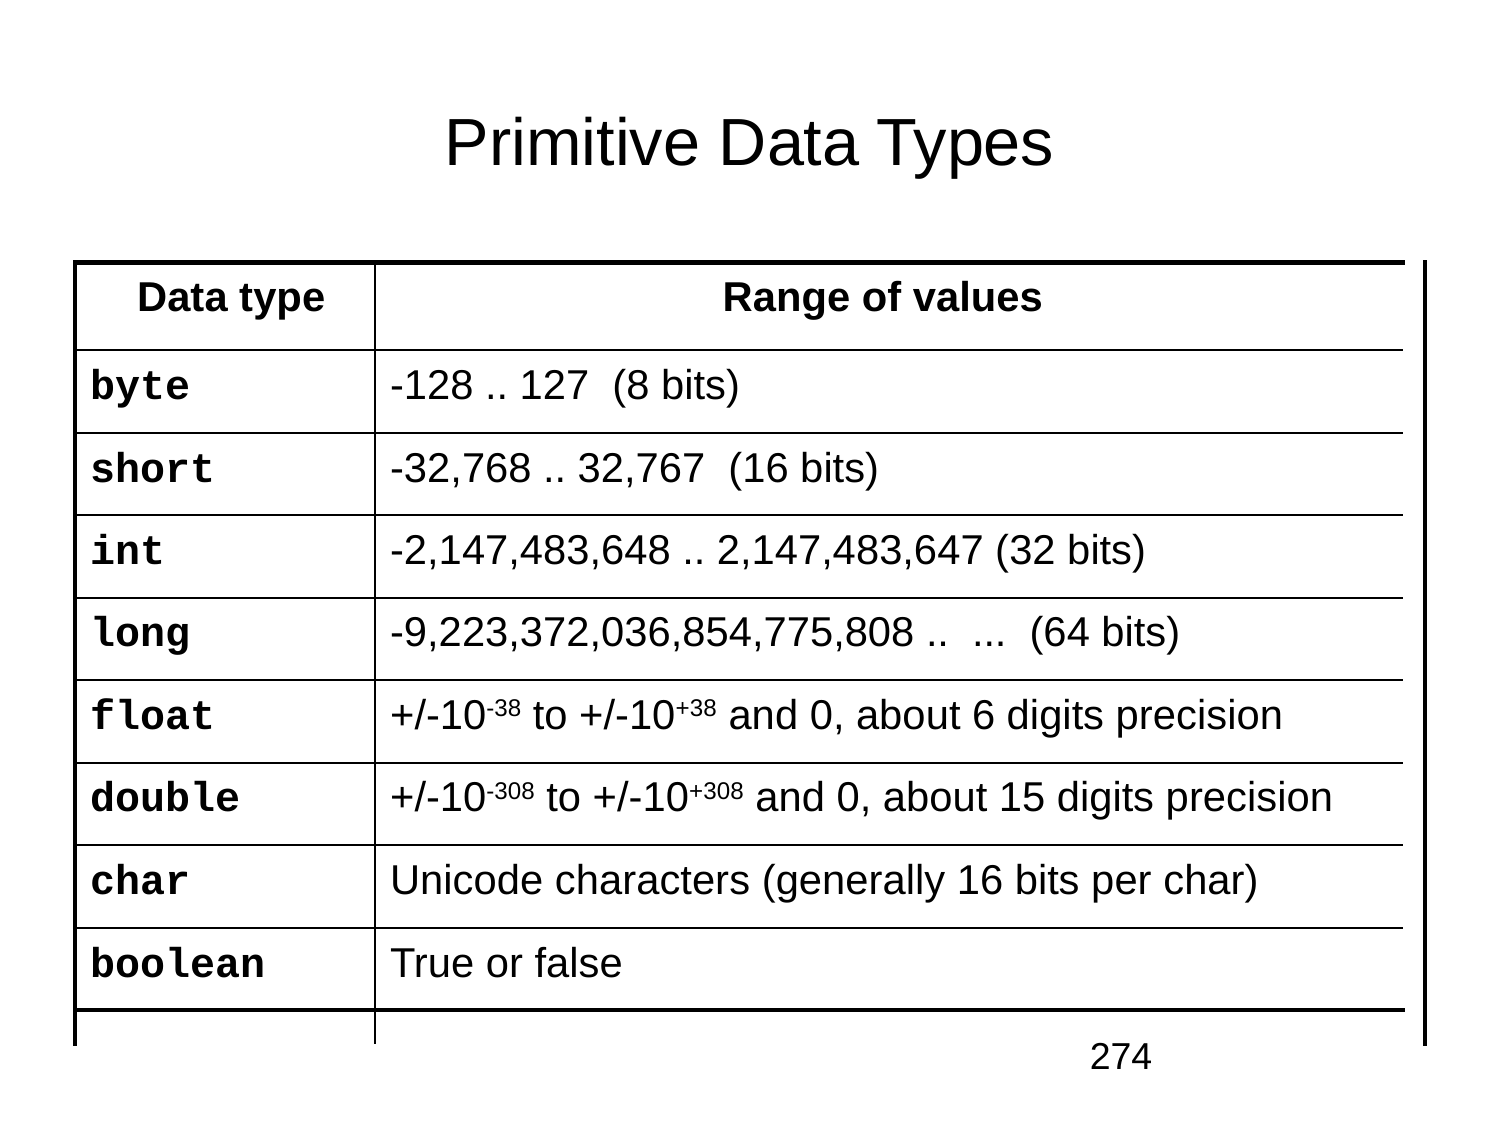

# Primitive Data Types
Data type
Range of values
byte
-128 .. 127  (8 bits)
short
-32,768 .. 32,767  (16 bits)
int
-2,147,483,648 .. 2,147,483,647 (32 bits)
long
-9,223,372,036,854,775,808 ..  ...  (64 bits)
float
+/-10-38 to +/-10+38 and 0, about 6 digits precision
double
+/-10-308 to +/-10+308 and 0, about 15 digits precision
char
Unicode characters (generally 16 bits per char)
boolean
True or false
274